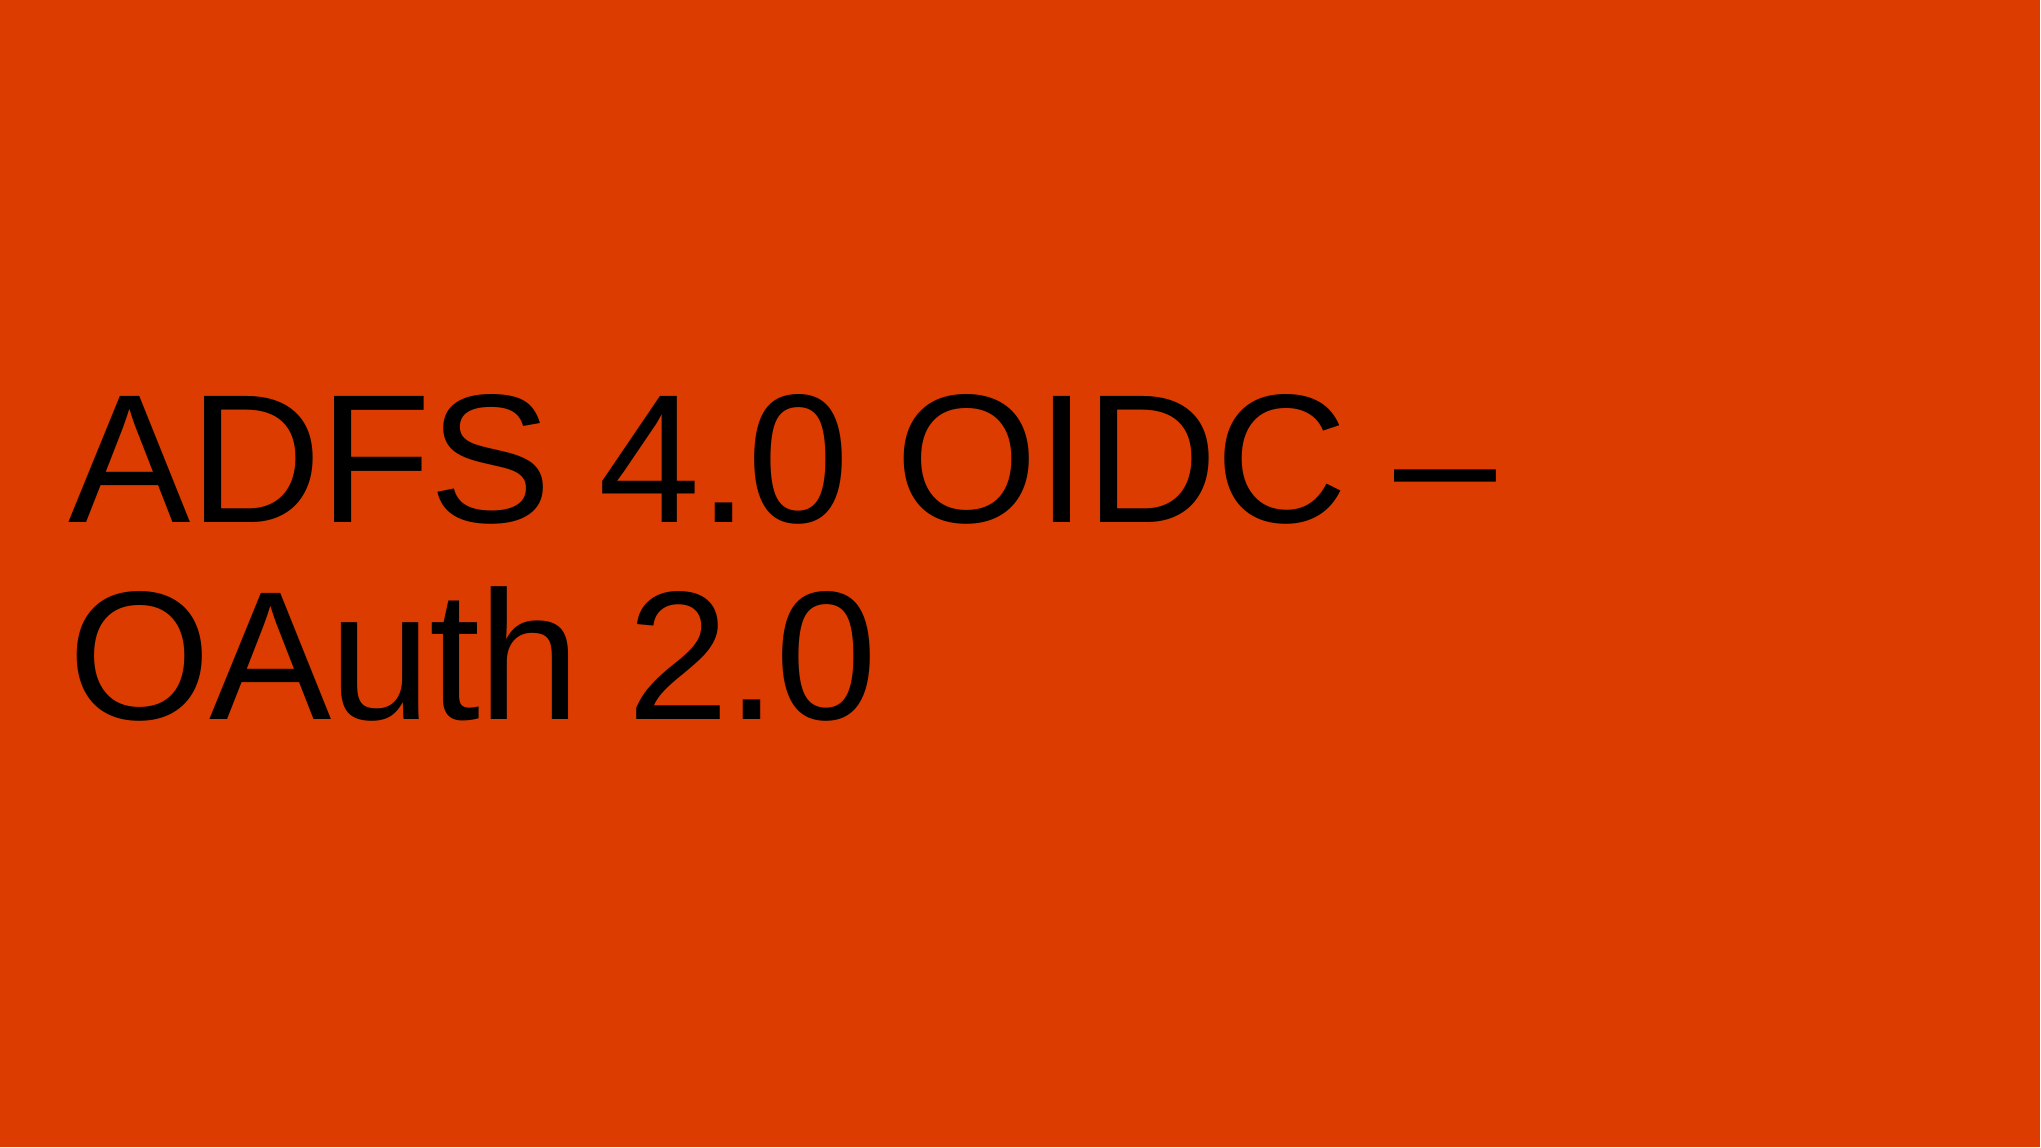

# ADFS 4.0 OIDC – OAuth 2.0